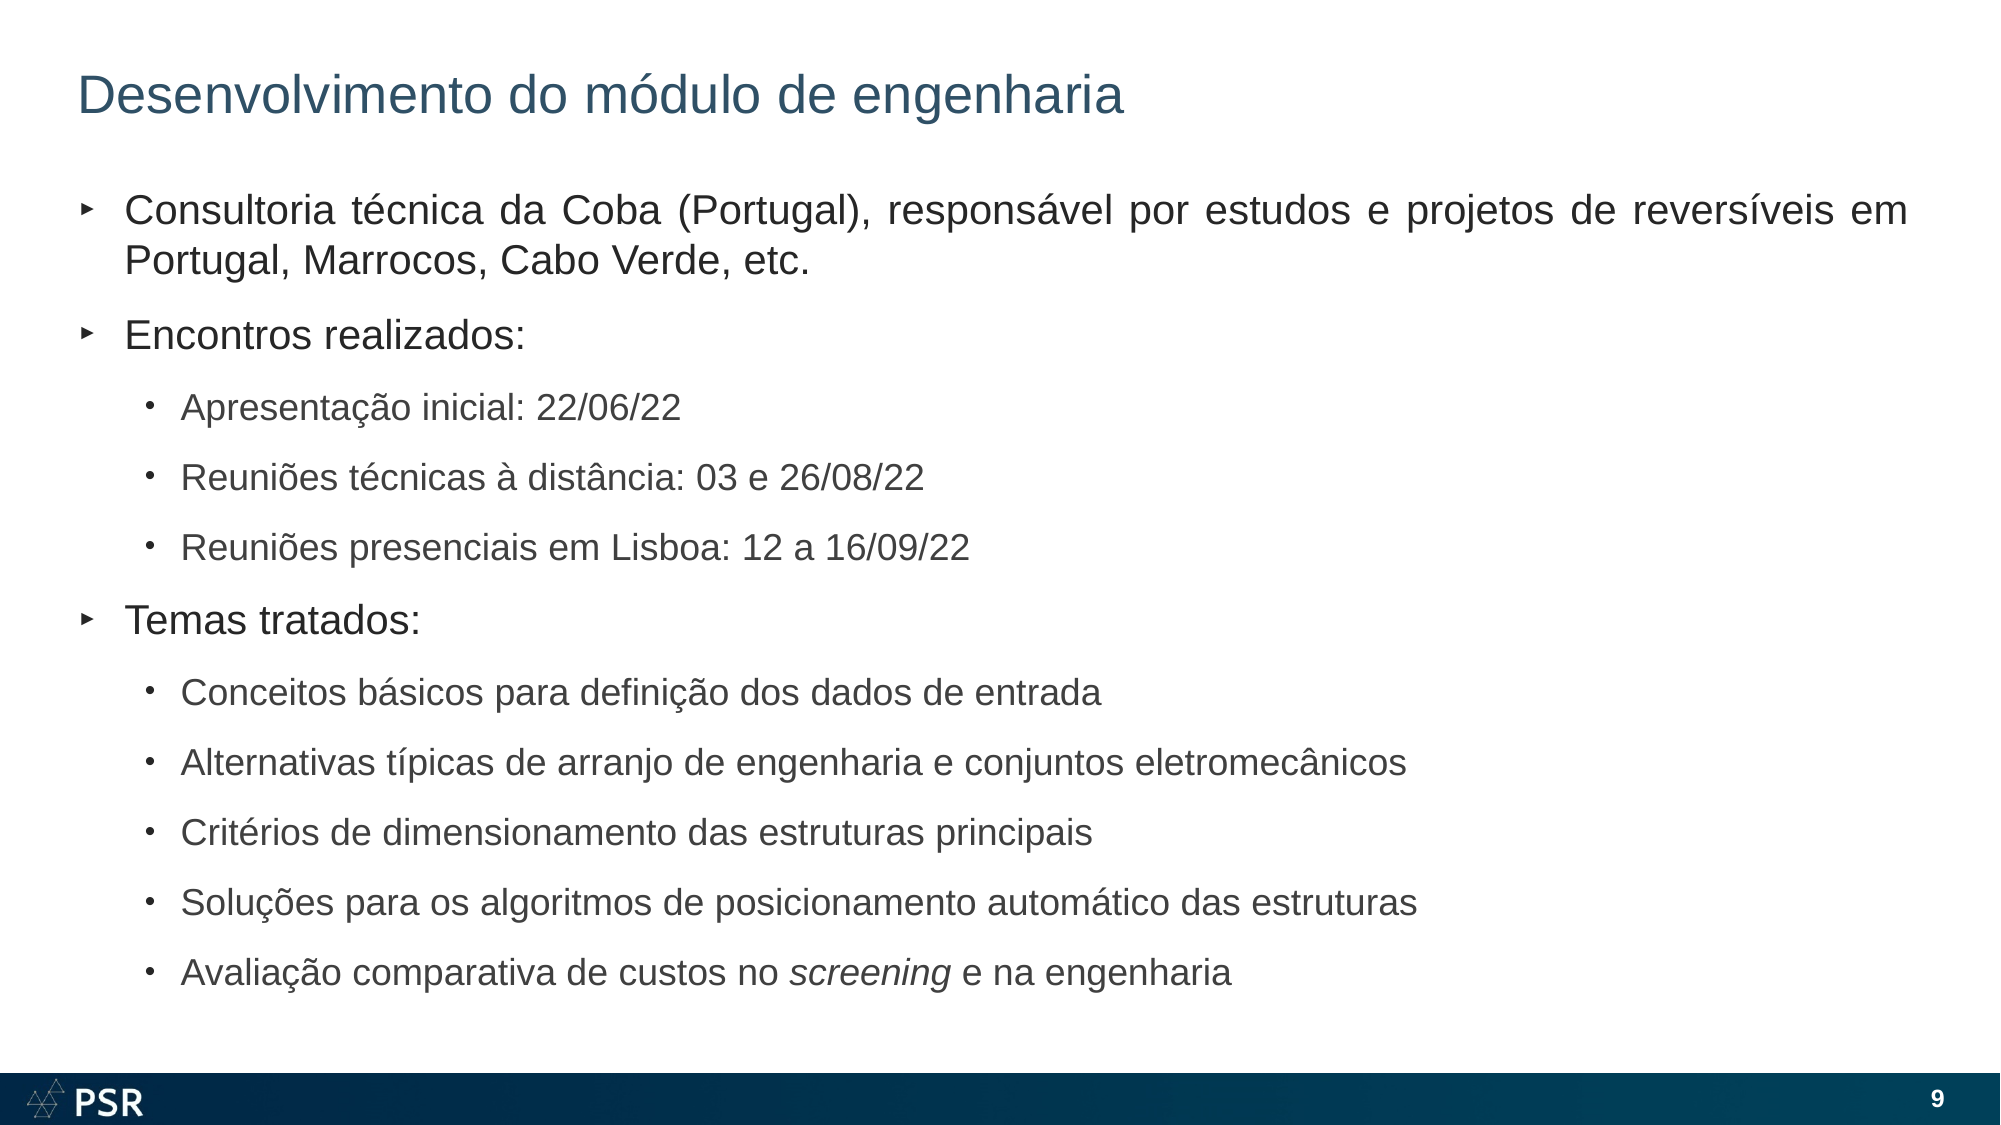

# Desenvolvimento do módulo de engenharia
Consultoria técnica da Coba (Portugal), responsável por estudos e projetos de reversíveis em Portugal, Marrocos, Cabo Verde, etc.
Encontros realizados:
Apresentação inicial: 22/06/22
Reuniões técnicas à distância: 03 e 26/08/22
Reuniões presenciais em Lisboa: 12 a 16/09/22
Temas tratados:
Conceitos básicos para definição dos dados de entrada
Alternativas típicas de arranjo de engenharia e conjuntos eletromecânicos
Critérios de dimensionamento das estruturas principais
Soluções para os algoritmos de posicionamento automático das estruturas
Avaliação comparativa de custos no screening e na engenharia

9